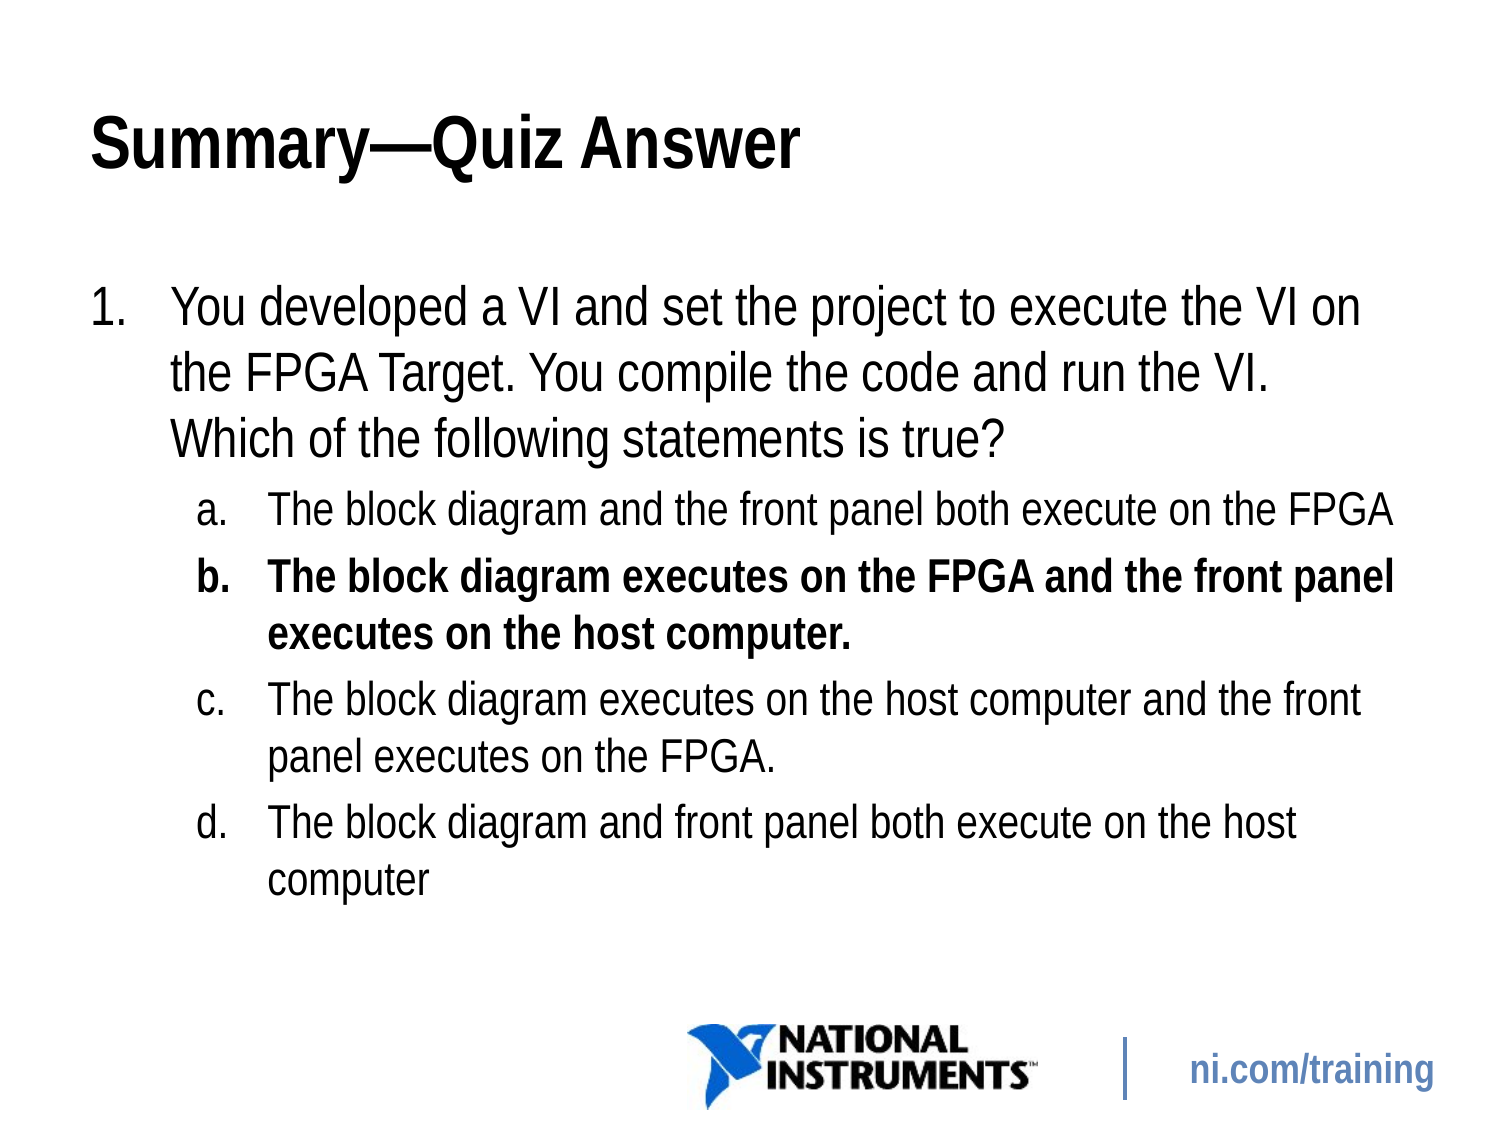

# Summary—Quiz Answer
You developed a VI and set the project to execute the VI on the FPGA Target. You compile the code and run the VI.
Which of the following statements is true?
The block diagram and the front panel both execute on the FPGA
The block diagram executes on the FPGA and the front panel executes on the host computer.
The block diagram executes on the host computer and the front panel executes on the FPGA.
The block diagram and front panel both execute on the host computer